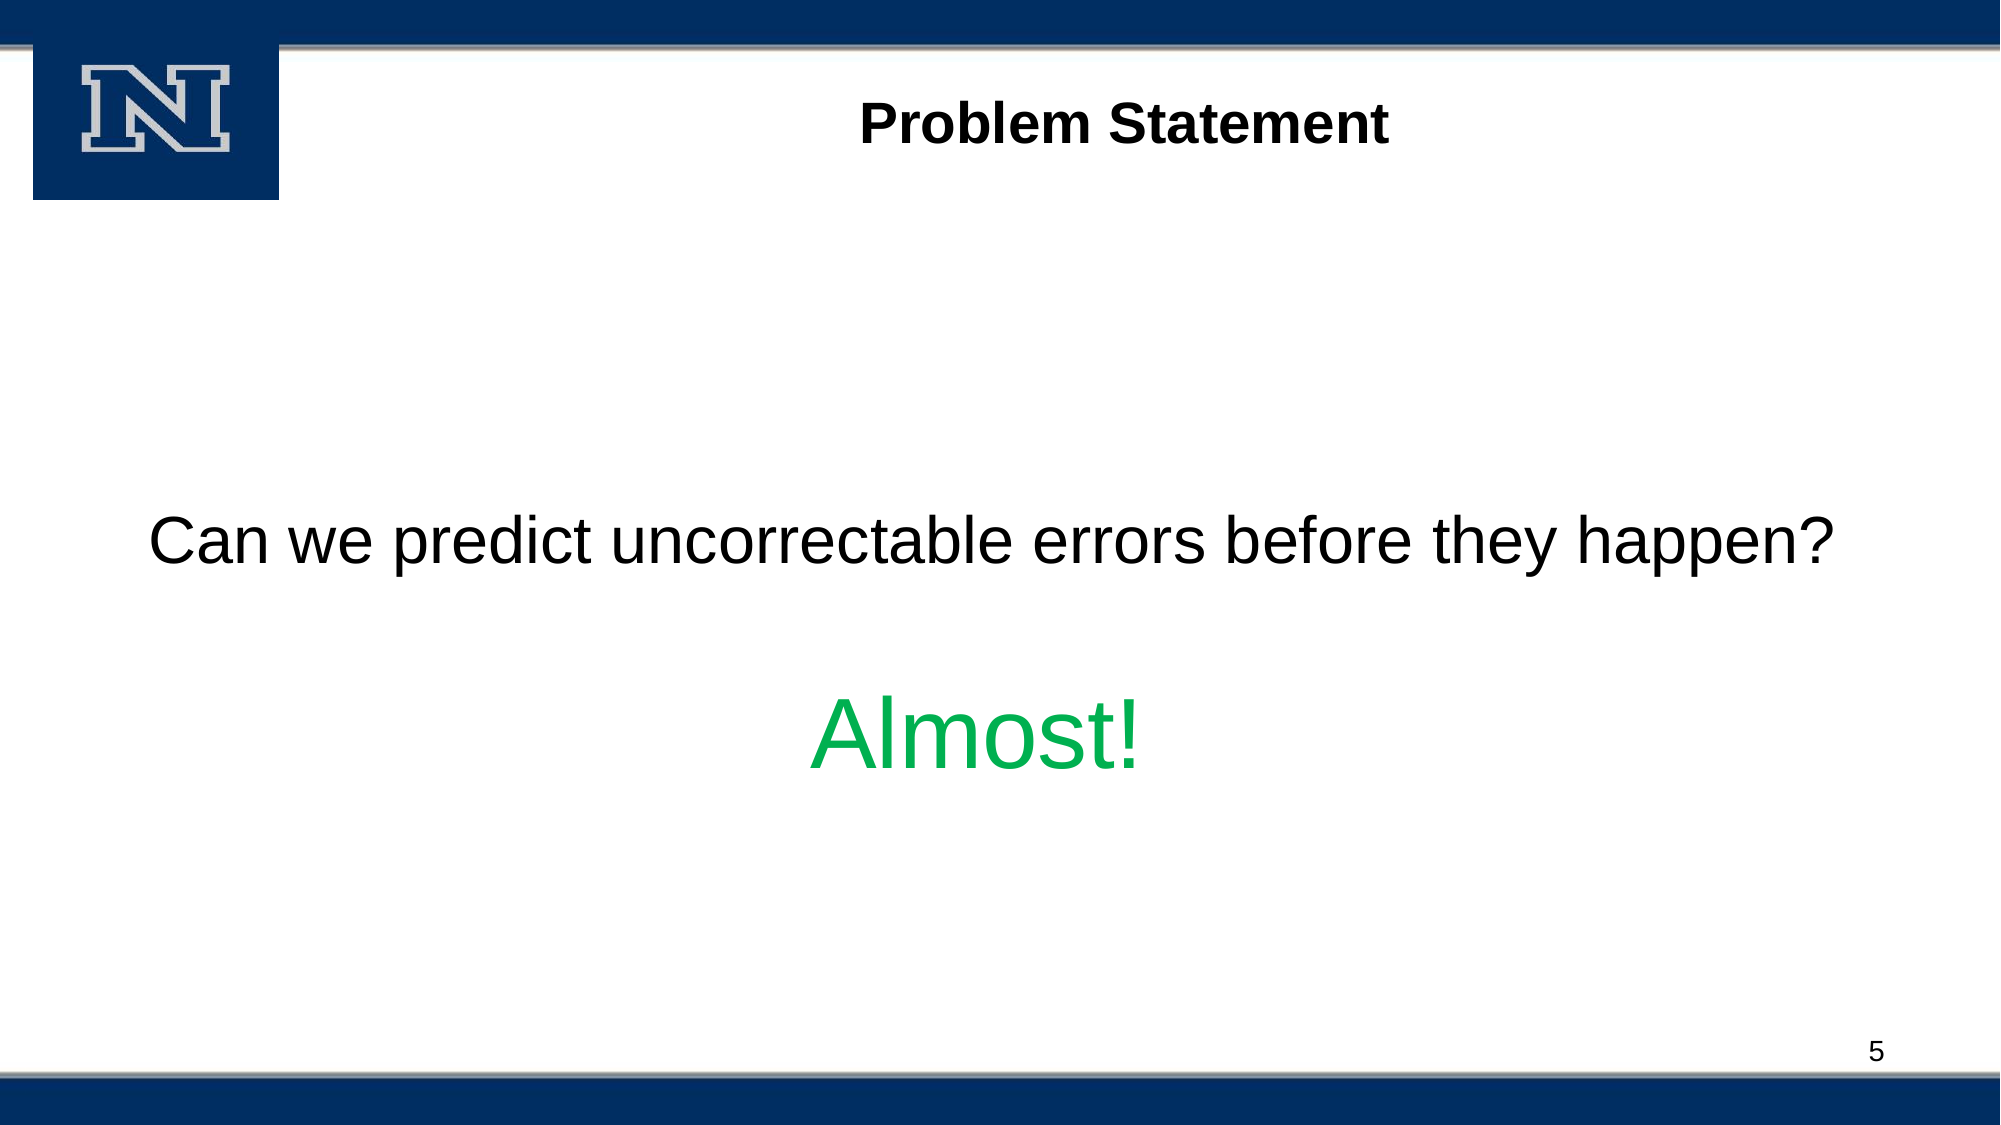

# Problem Statement
Can we predict uncorrectable errors before they happen?
Almost!
5